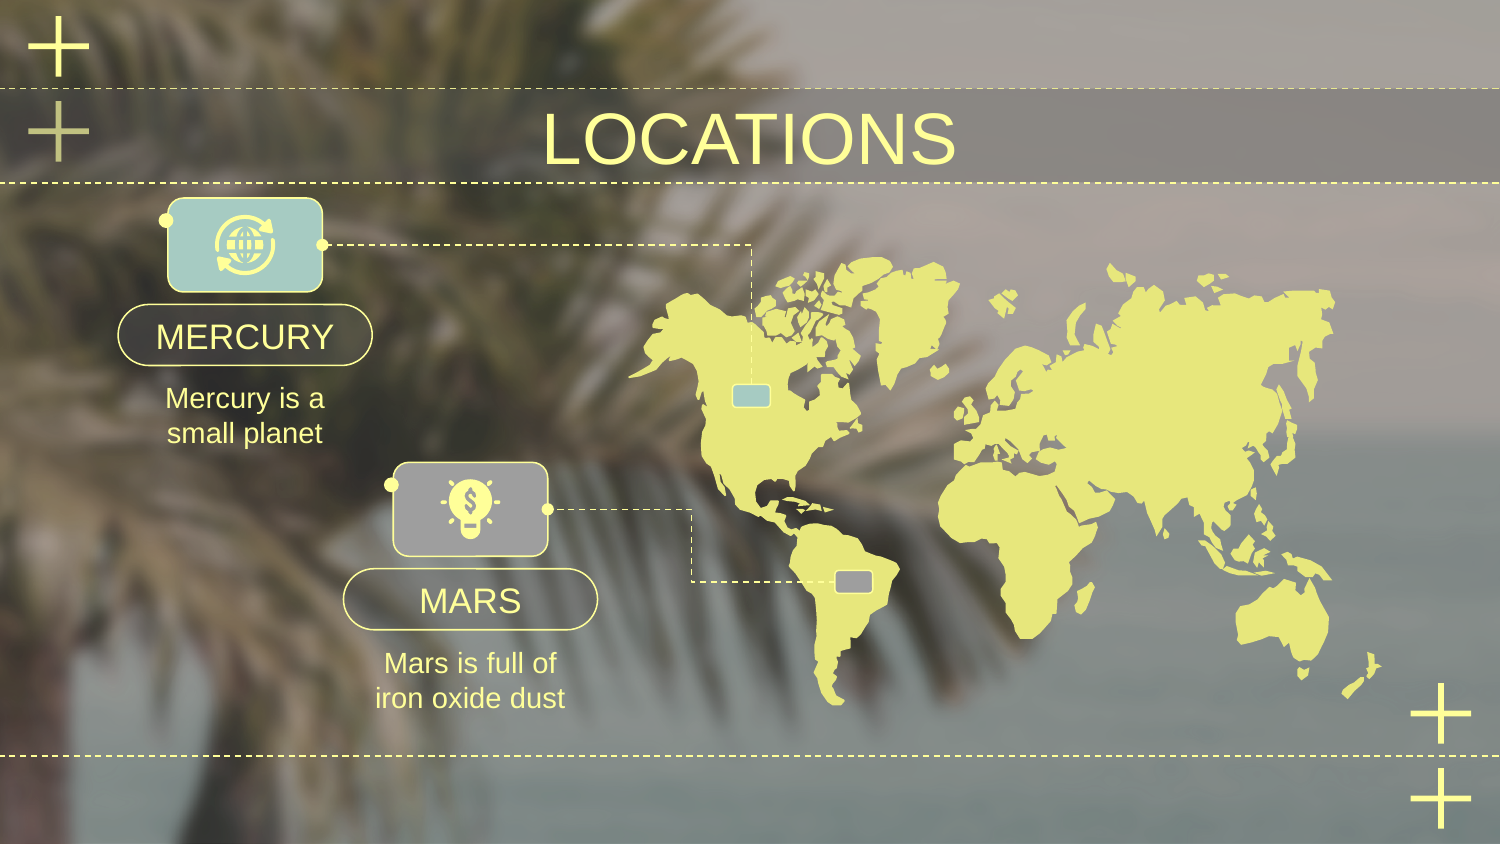

# LOCATIONS

MERCURY
Mercury is a small planet

MARS

Mars is full of iron oxide dust